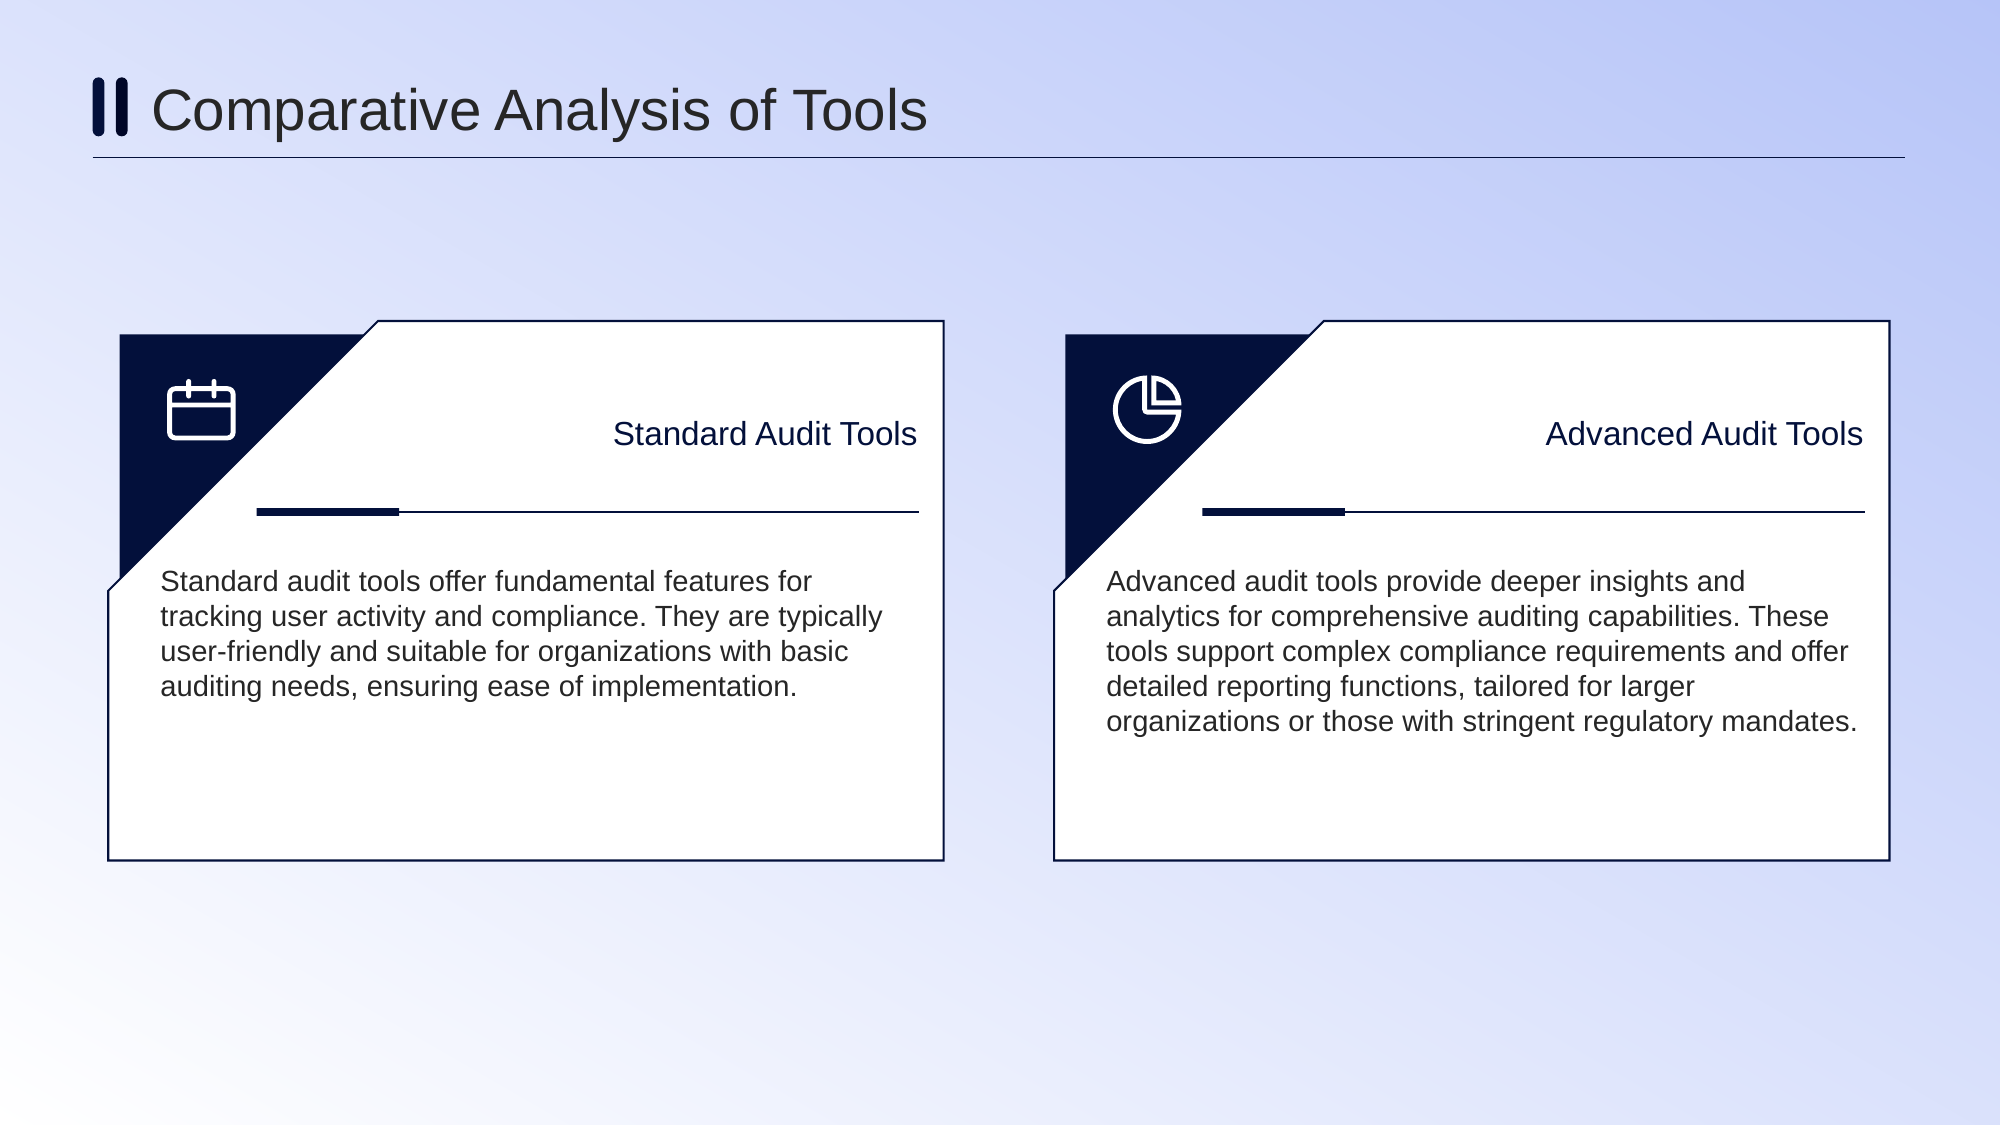

Comparative Analysis of Tools

Standard Audit Tools
Advanced Audit Tools

Standard audit tools offer fundamental features for tracking user activity and compliance. They are typically user-friendly and suitable for organizations with basic auditing needs, ensuring ease of implementation.
Advanced audit tools provide deeper insights and analytics for comprehensive auditing capabilities. These tools support complex compliance requirements and offer detailed reporting functions, tailored for larger organizations or those with stringent regulatory mandates.